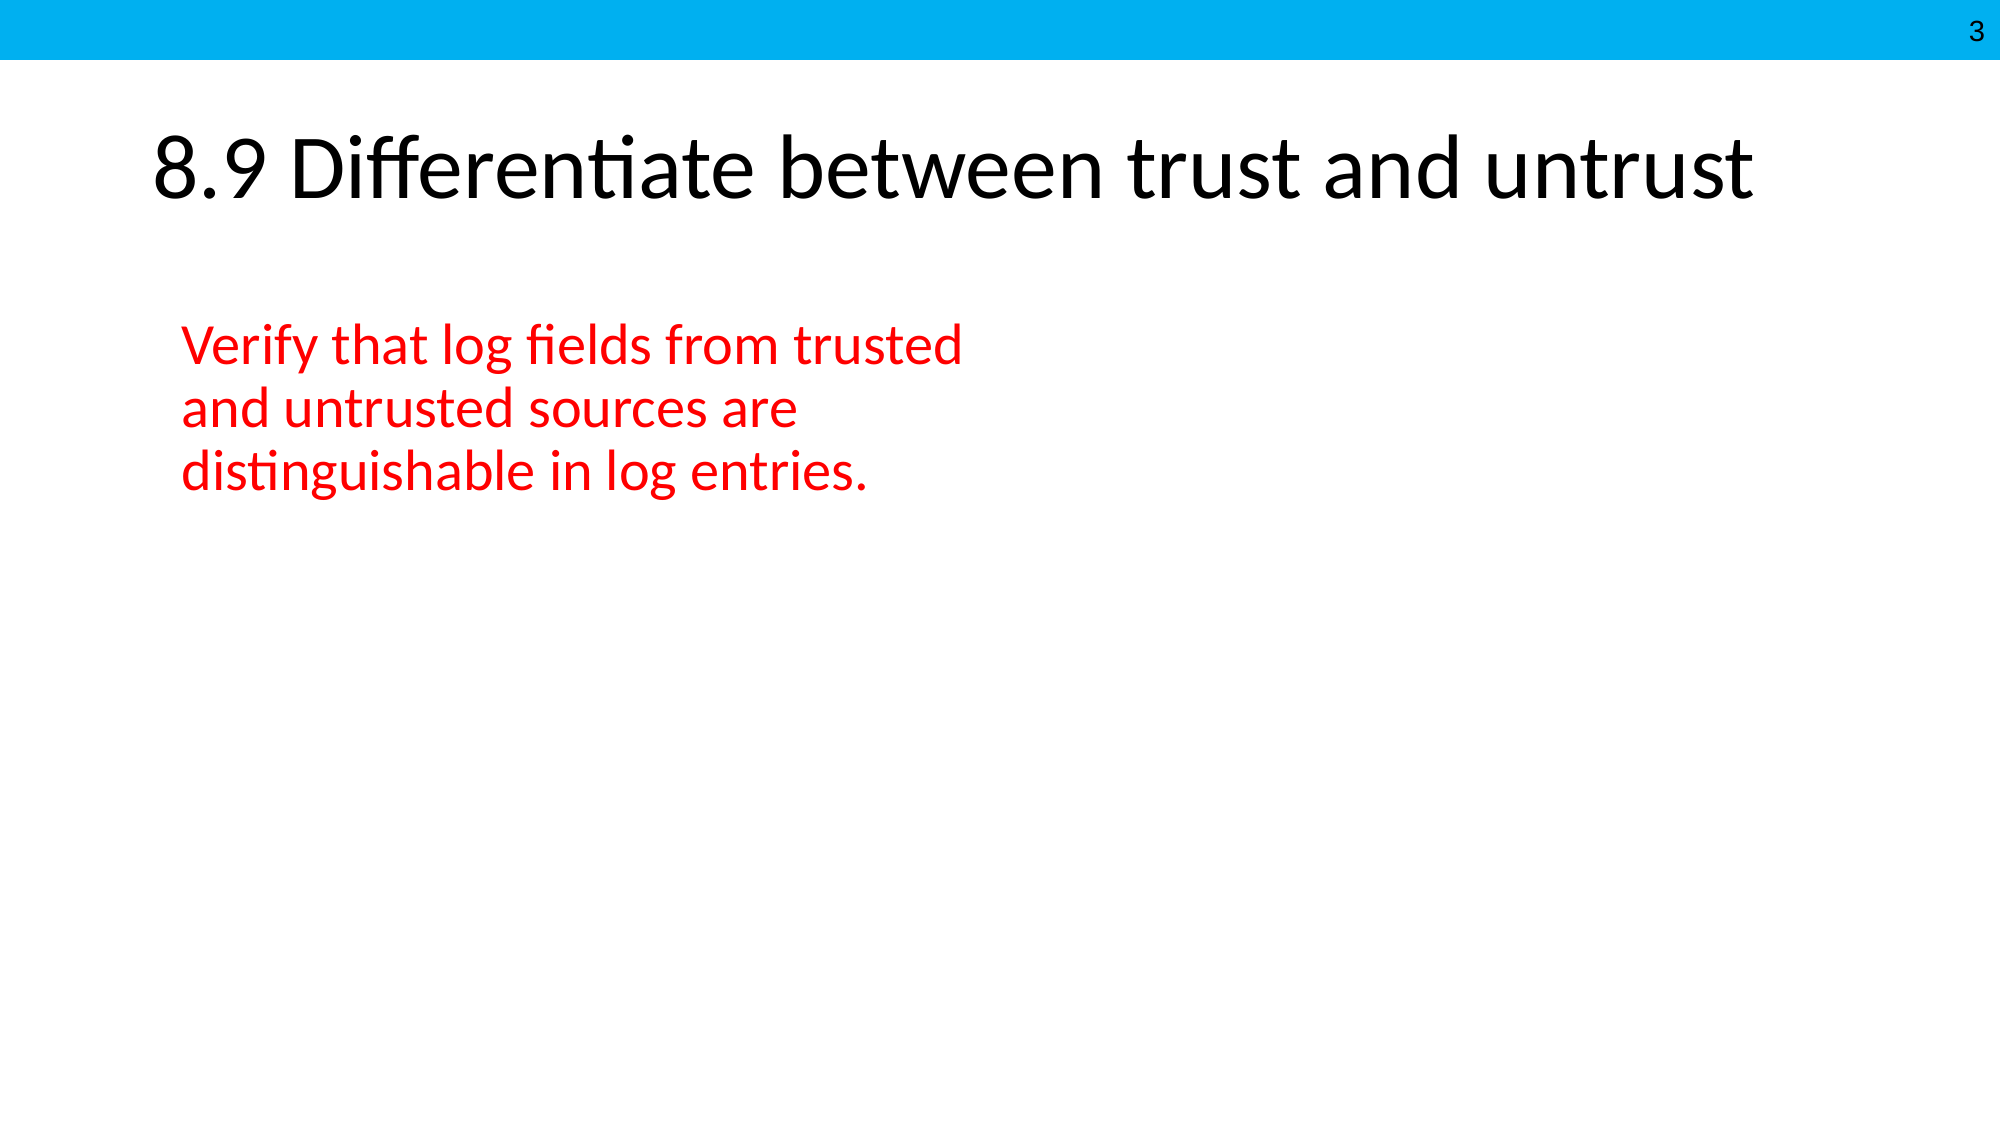

# 8.9 Differentiate between trust and untrust
Verify that log fields from trusted and untrusted sources are distinguishable in log entries.